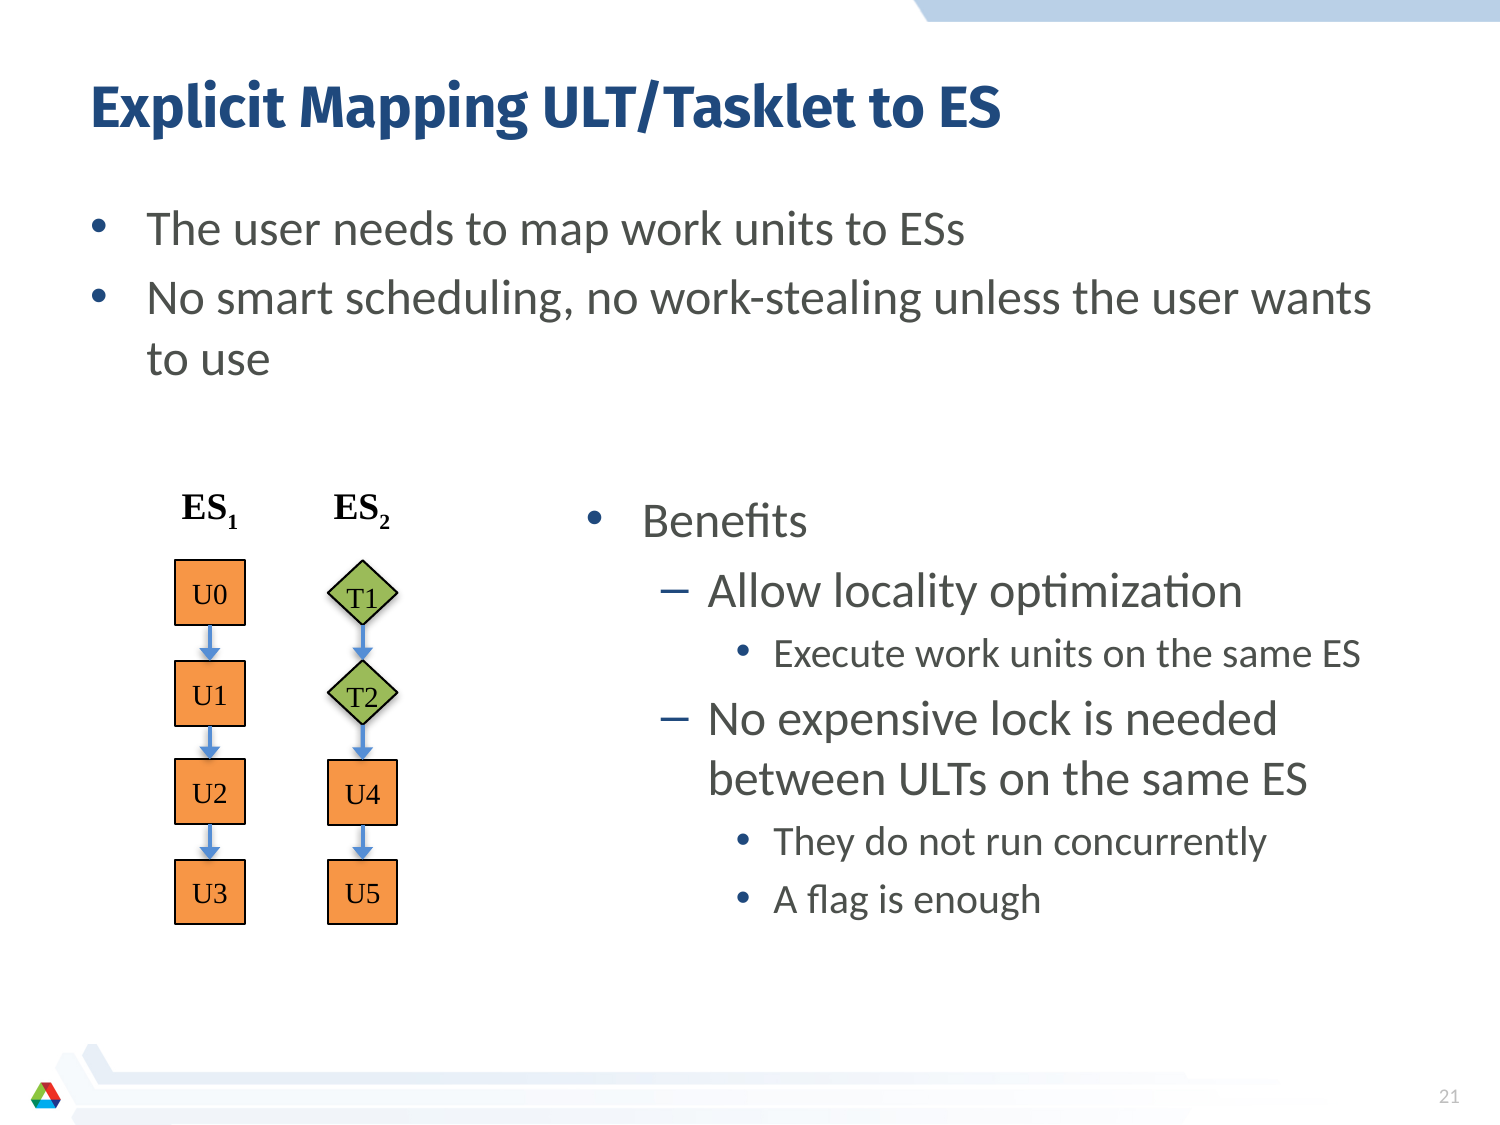

# Explicit Mapping ULT/Tasklet to ES
The user needs to map work units to ESs
No smart scheduling, no work-stealing unless the user wants to use
ES1
ES2
Benefits
Allow locality optimization
Execute work units on the same ES
No expensive lock is needed between ULTs on the same ES
They do not run concurrently
A flag is enough
U0
T1
T2
U1
U2
U4
U3
U5
21